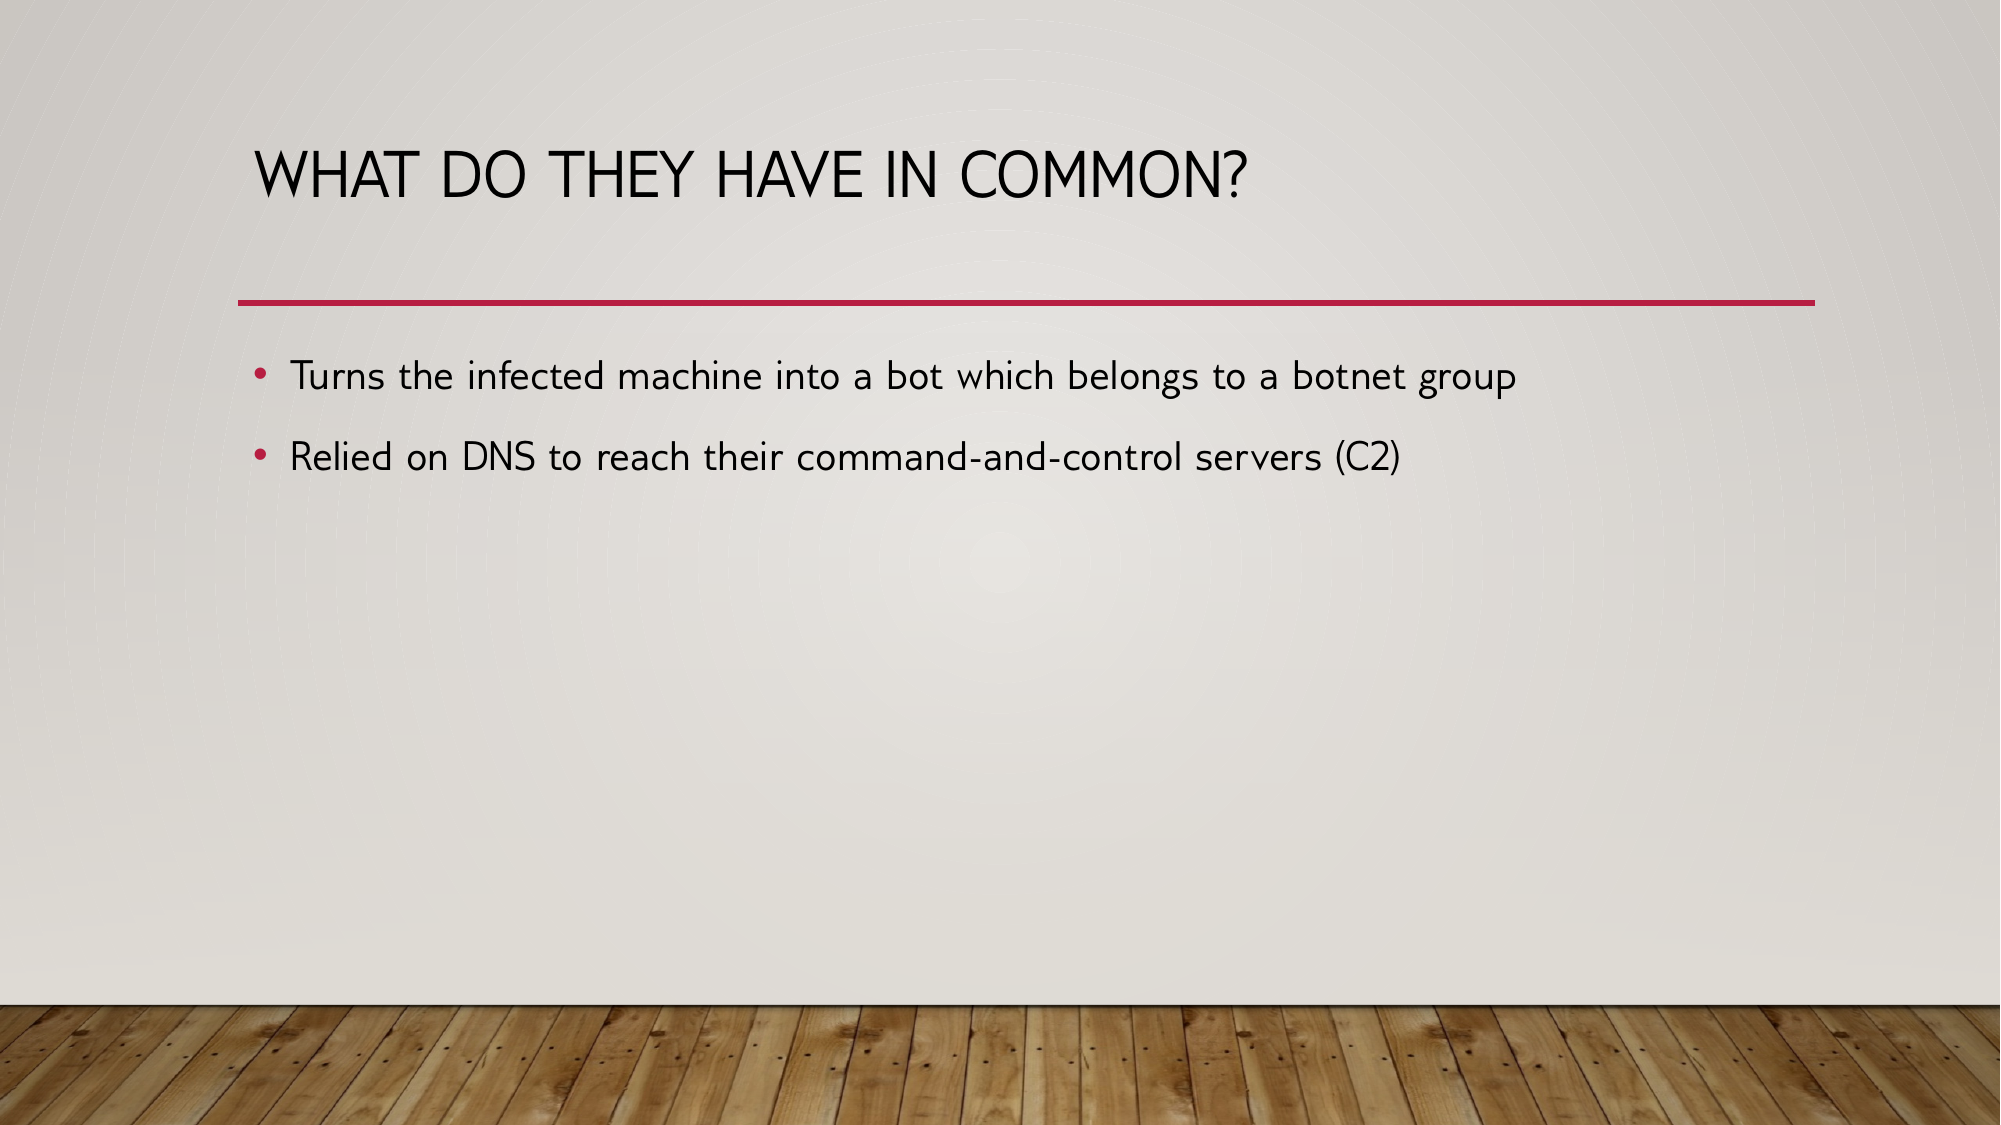

# What do they have in common?
Turns the infected machine into a bot which belongs to a botnet group
Relied on DNS to reach their command-and-control servers (C2)